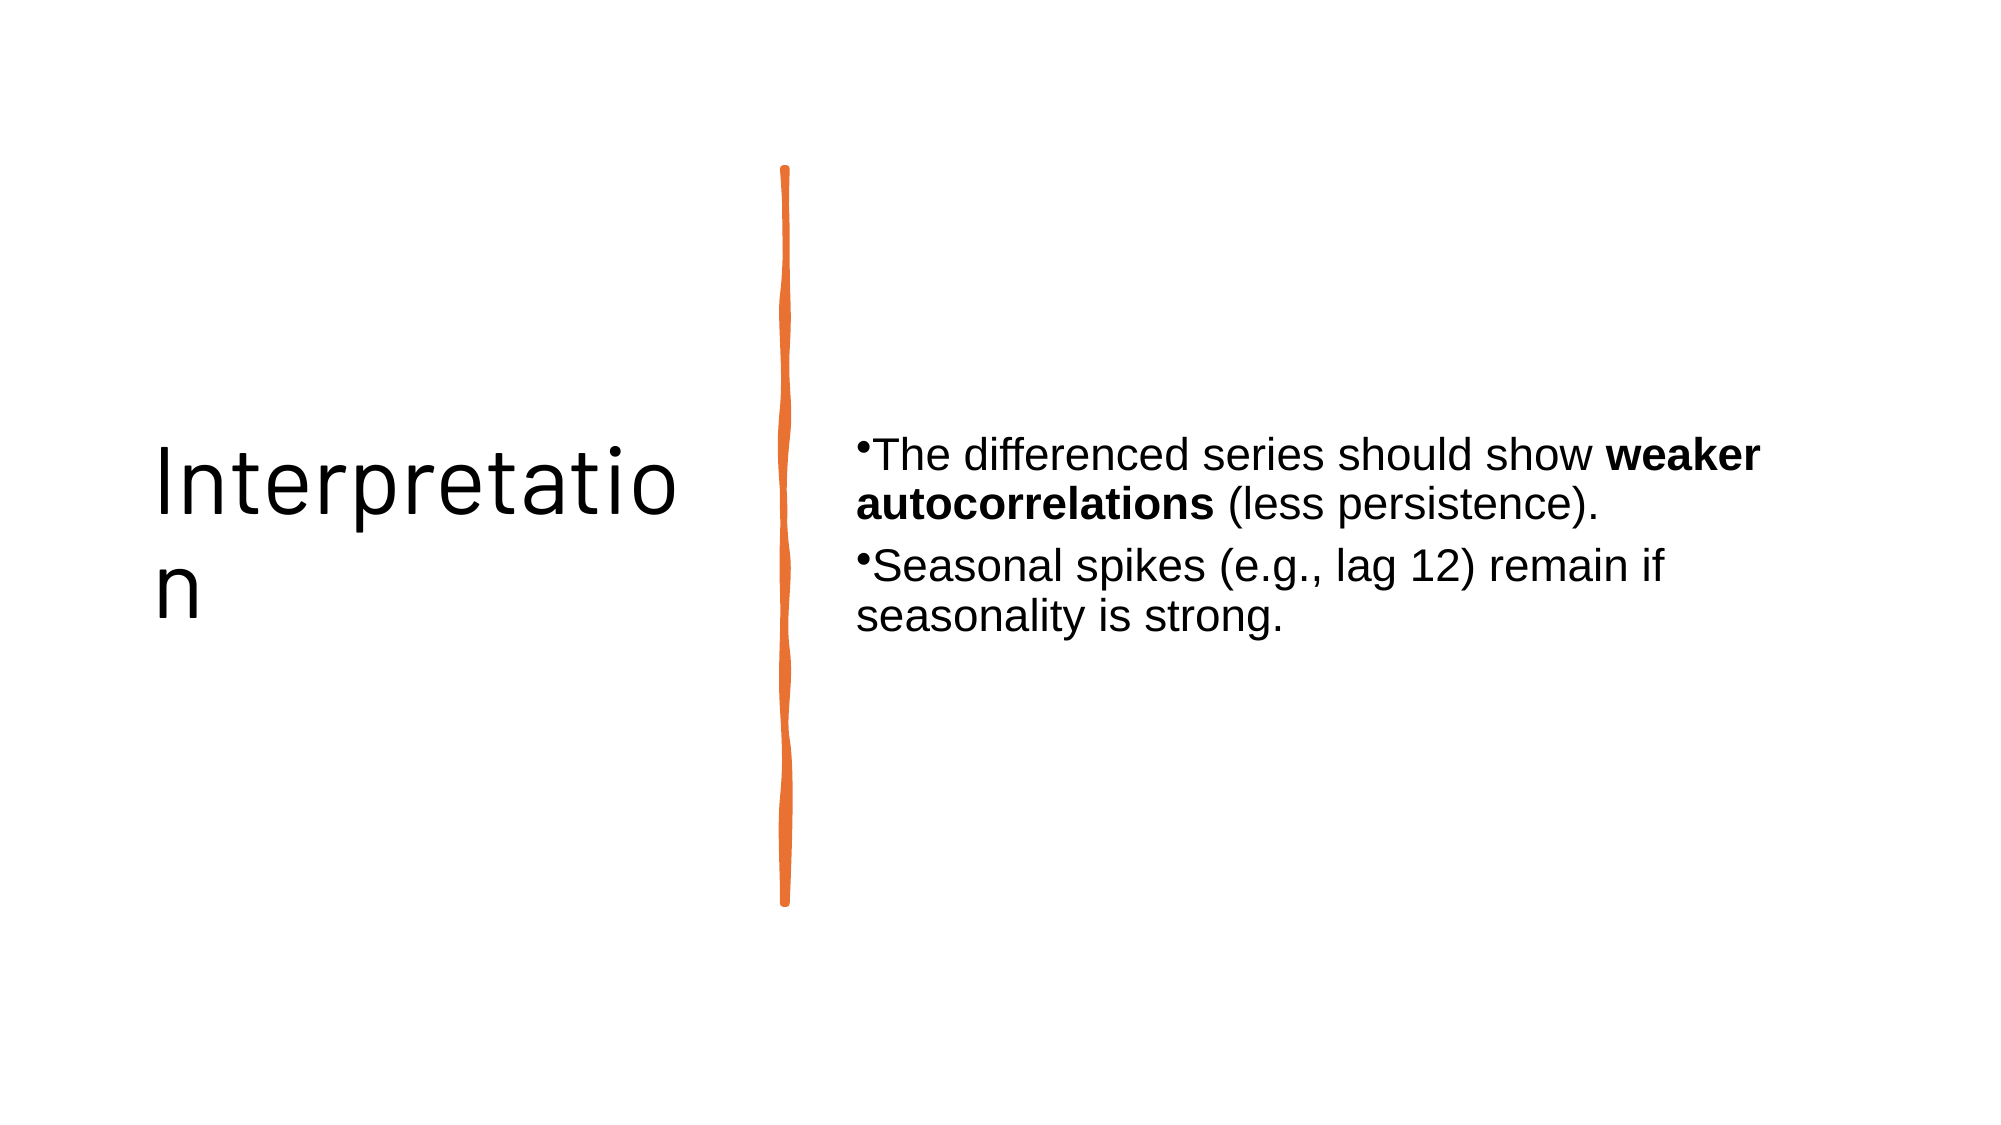

# Interpretation
The differenced series should show weaker autocorrelations (less persistence).
Seasonal spikes (e.g., lag 12) remain if seasonality is strong.